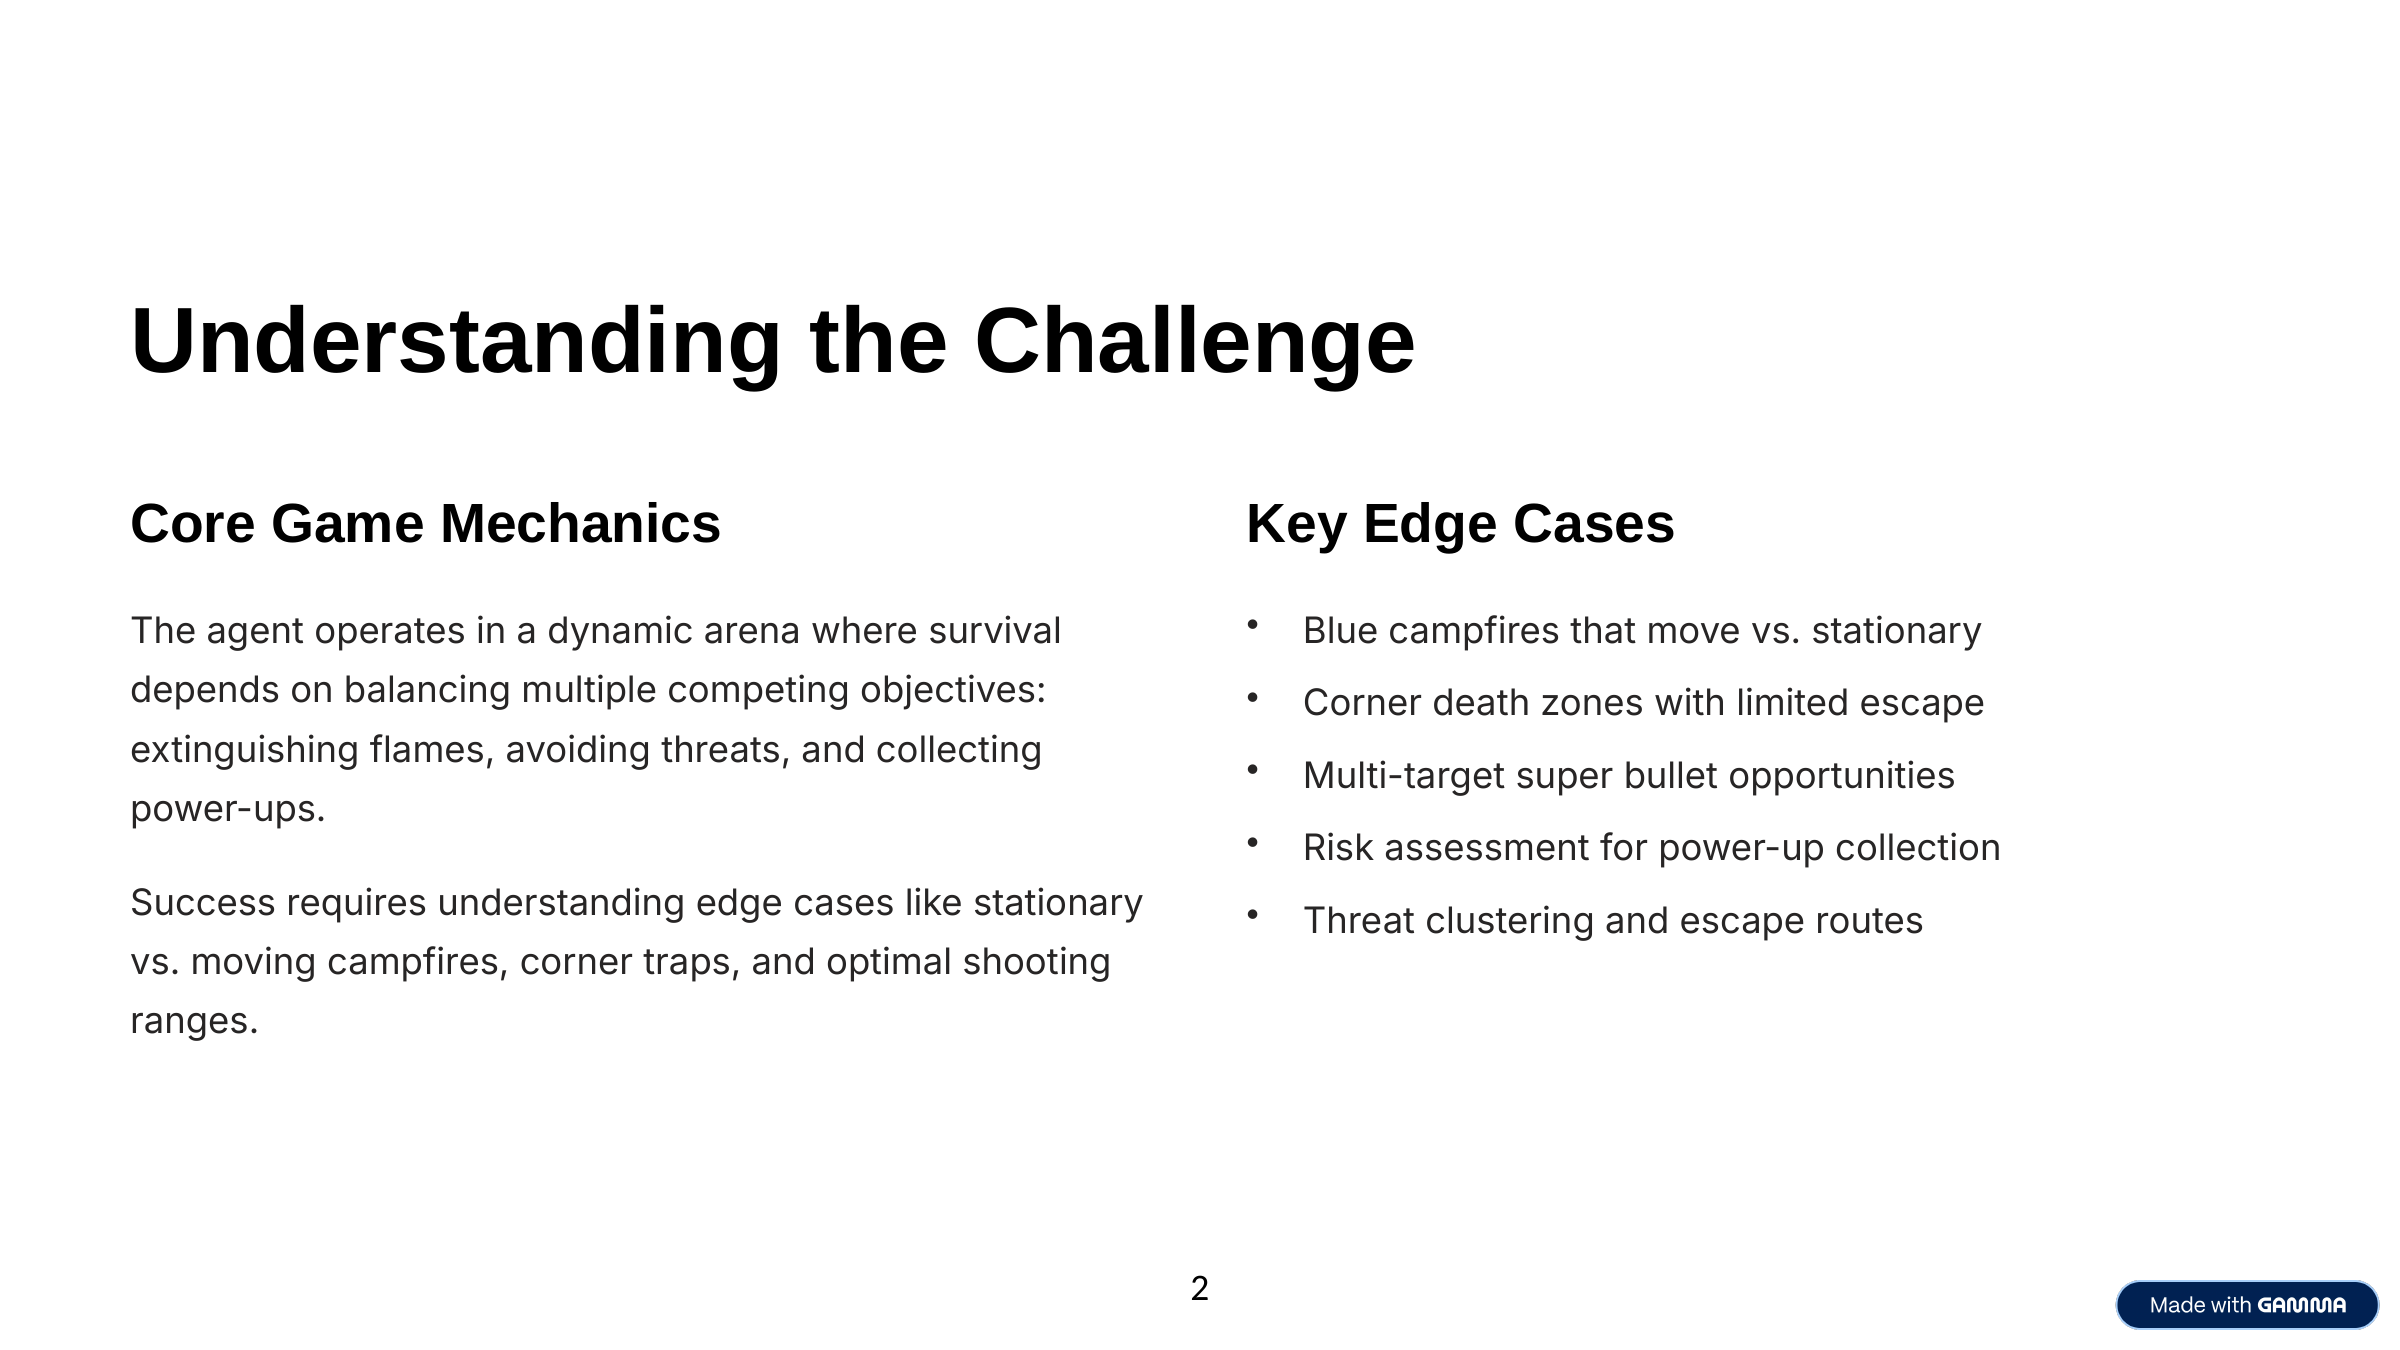

Understanding the Challenge
Core Game Mechanics
Key Edge Cases
The agent operates in a dynamic arena where survival depends on balancing multiple competing objectives: extinguishing flames, avoiding threats, and collecting power-ups.
Blue campfires that move vs. stationary
Corner death zones with limited escape
Multi-target super bullet opportunities
Risk assessment for power-up collection
Success requires understanding edge cases like stationary vs. moving campfires, corner traps, and optimal shooting ranges.
Threat clustering and escape routes
2